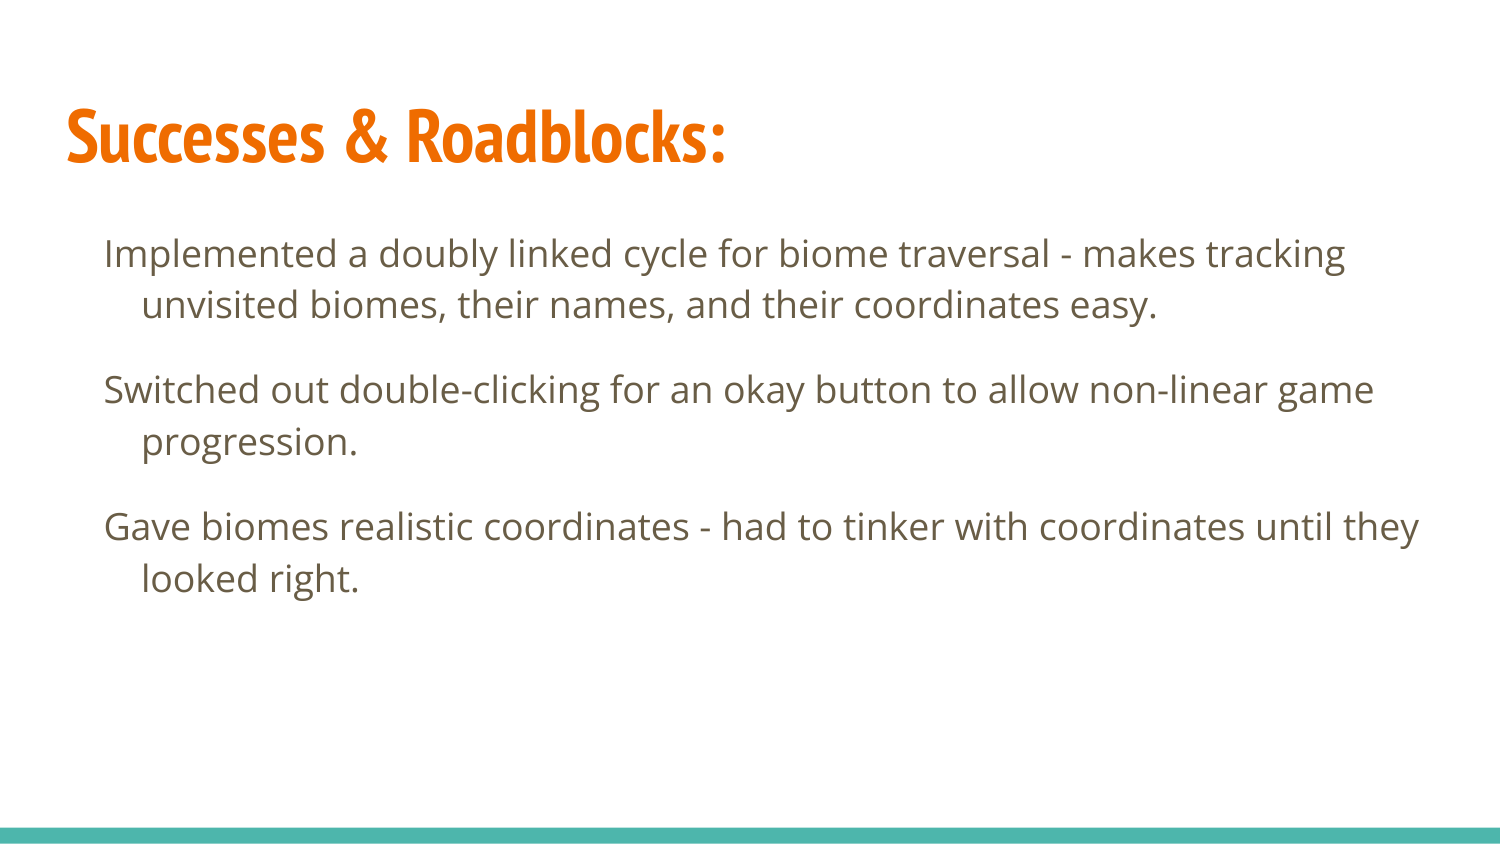

# Successes & Roadblocks:
Implemented a doubly linked cycle for biome traversal - makes tracking unvisited biomes, their names, and their coordinates easy.
Switched out double-clicking for an okay button to allow non-linear game progression.
Gave biomes realistic coordinates - had to tinker with coordinates until they looked right.